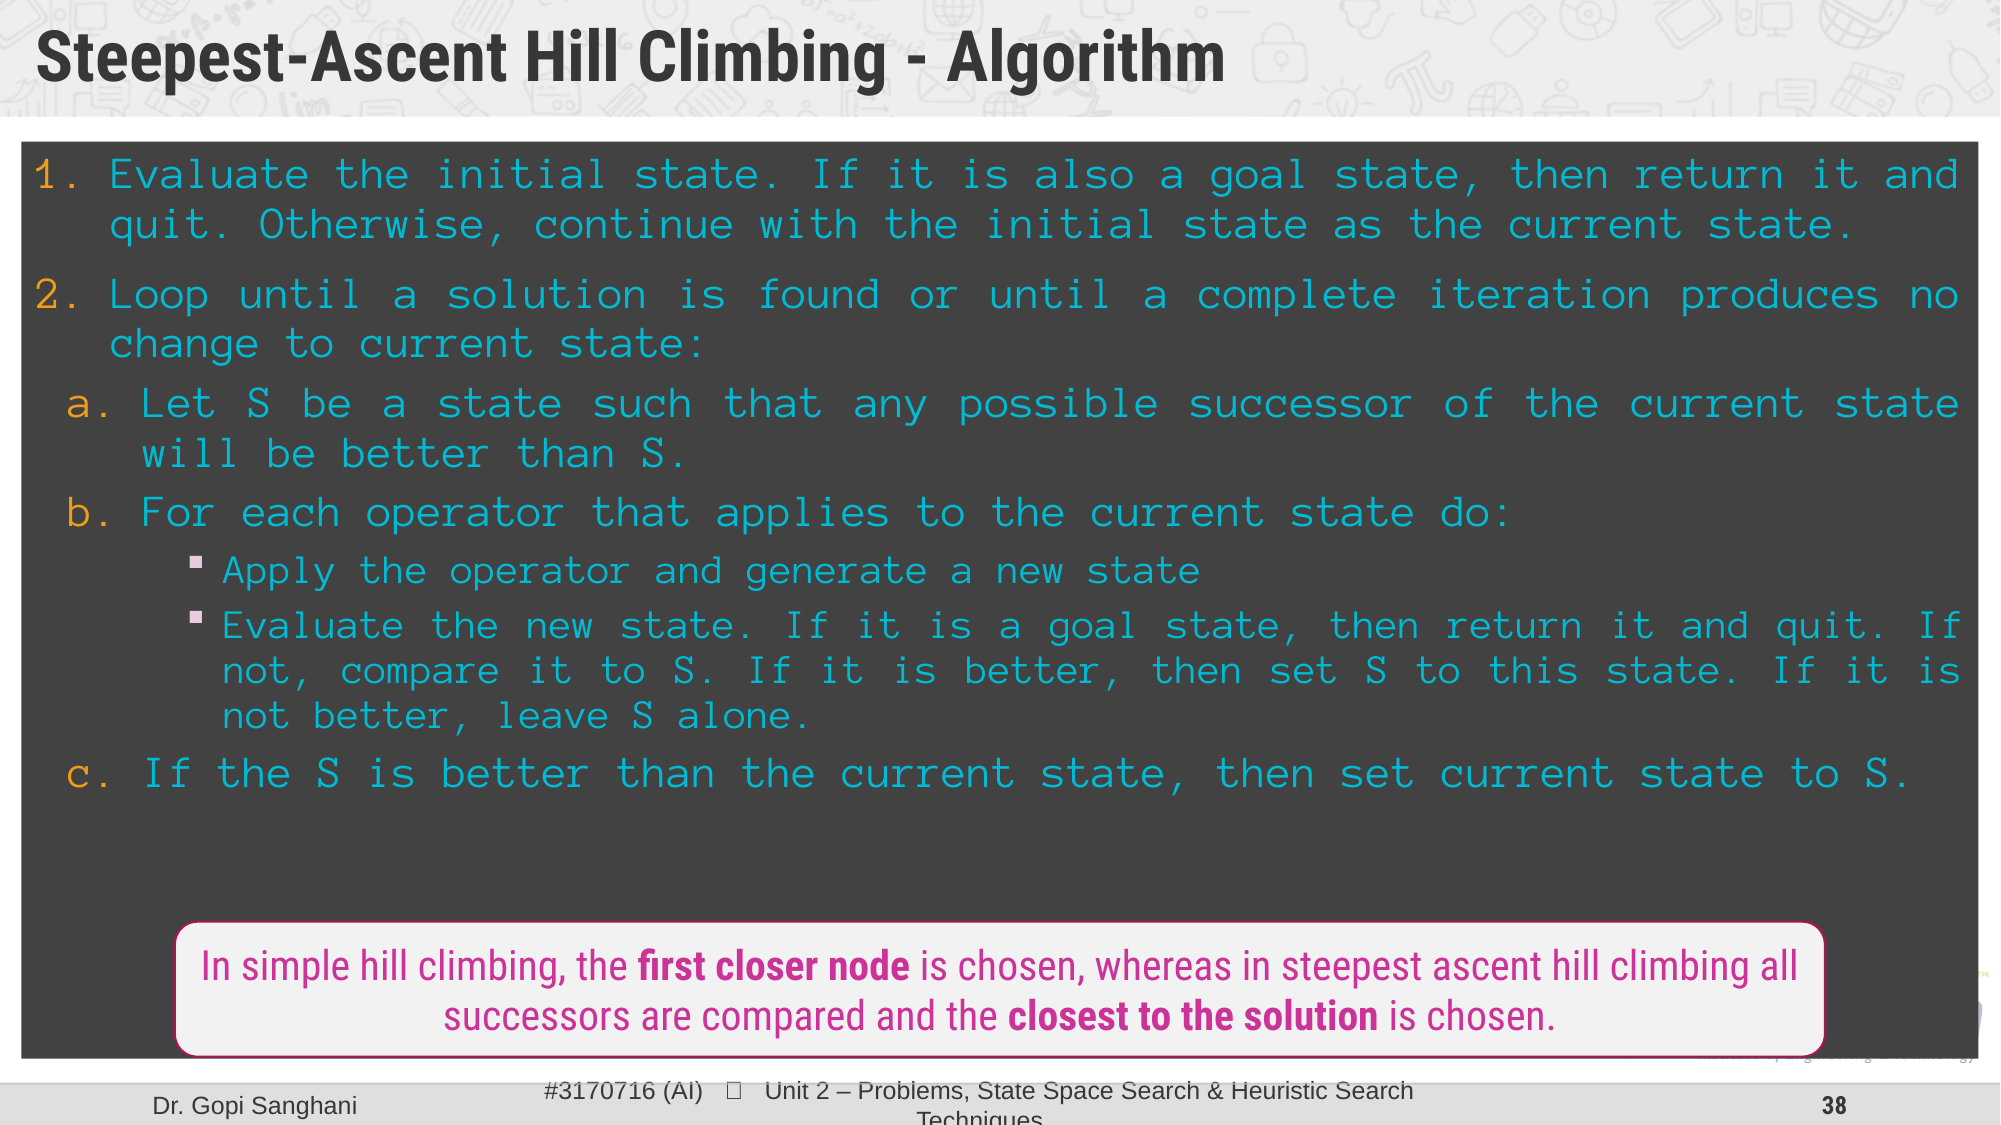

# Steepest-Ascent Hill Climbing - Algorithm
Evaluate the initial state. If it is also a goal state, then return it and quit. Otherwise, continue with the initial state as the current state.
Loop until a solution is found or until a complete iteration produces no change to current state:
Let S be a state such that any possible successor of the current state will be better than S.
For each operator that applies to the current state do:
Apply the operator and generate a new state
Evaluate the new state. If it is a goal state, then return it and quit. If not, compare it to S. If it is better, then set S to this state. If it is not better, leave S alone.
If the S is better than the current state, then set current state to S.

In simple hill climbing, the first closer node is chosen, whereas in steepest ascent hill climbing all successors are compared and the closest to the solution is chosen.